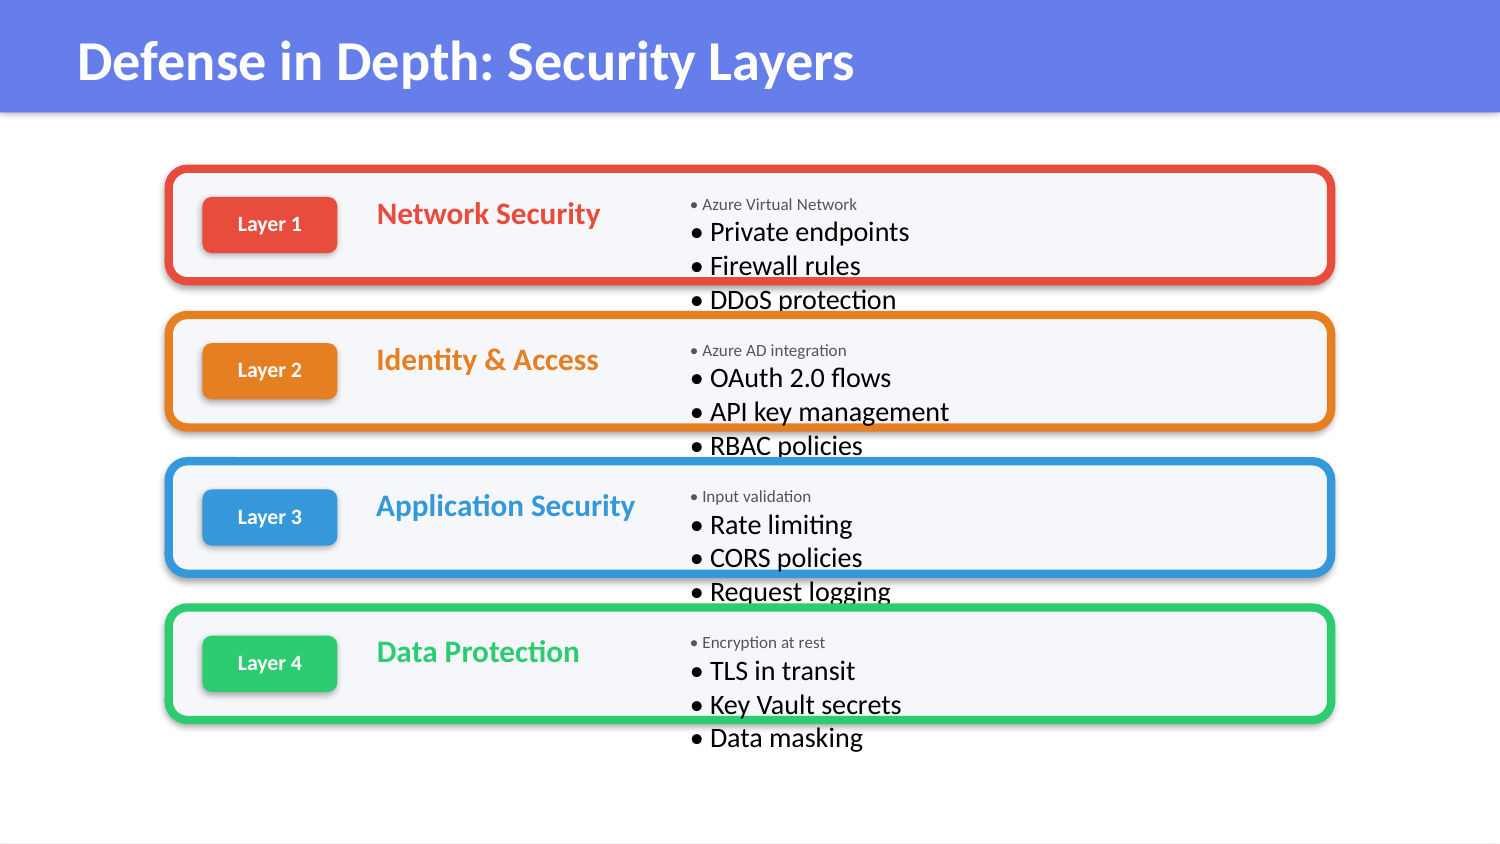

Defense in Depth: Security Layers

Network Security
• Azure Virtual Network
• Private endpoints
• Firewall rules
• DDoS protection

Layer 1

Identity & Access
• Azure AD integration
• OAuth 2.0 flows
• API key management
• RBAC policies

Layer 2

• Input validation
• Rate limiting
• CORS policies
• Request logging
Application Security

Layer 3

Data Protection
• Encryption at rest
• TLS in transit
• Key Vault secrets
• Data masking

Layer 4